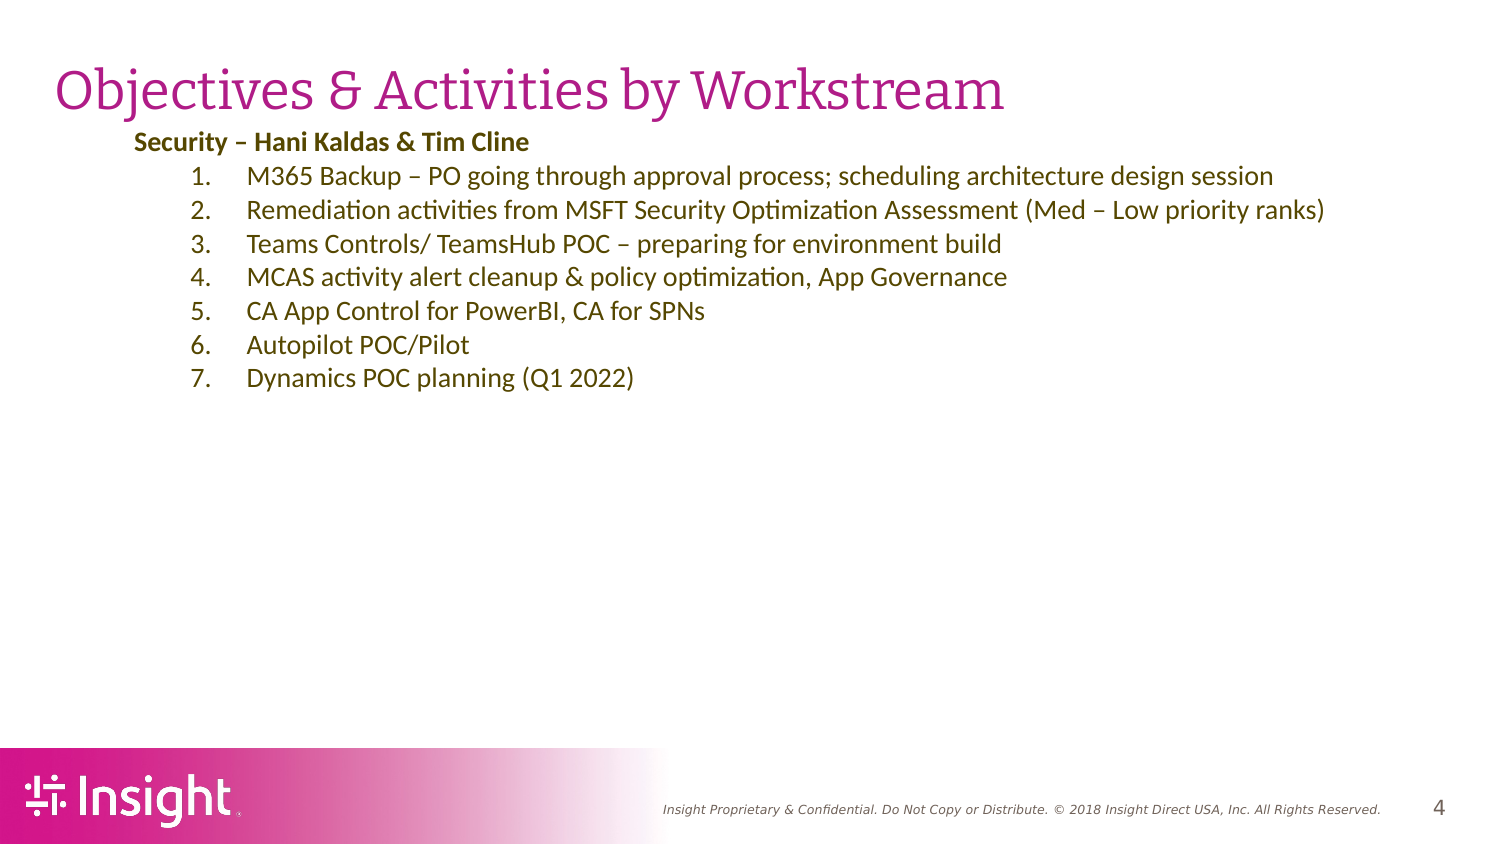

# Objectives & Activities by Workstream
Security – Hani Kaldas & Tim Cline
M365 Backup – PO going through approval process; scheduling architecture design session
Remediation activities from MSFT Security Optimization Assessment (Med – Low priority ranks)
Teams Controls/ TeamsHub POC – preparing for environment build
MCAS activity alert cleanup & policy optimization, App Governance
CA App Control for PowerBI, CA for SPNs
Autopilot POC/Pilot
Dynamics POC planning (Q1 2022)